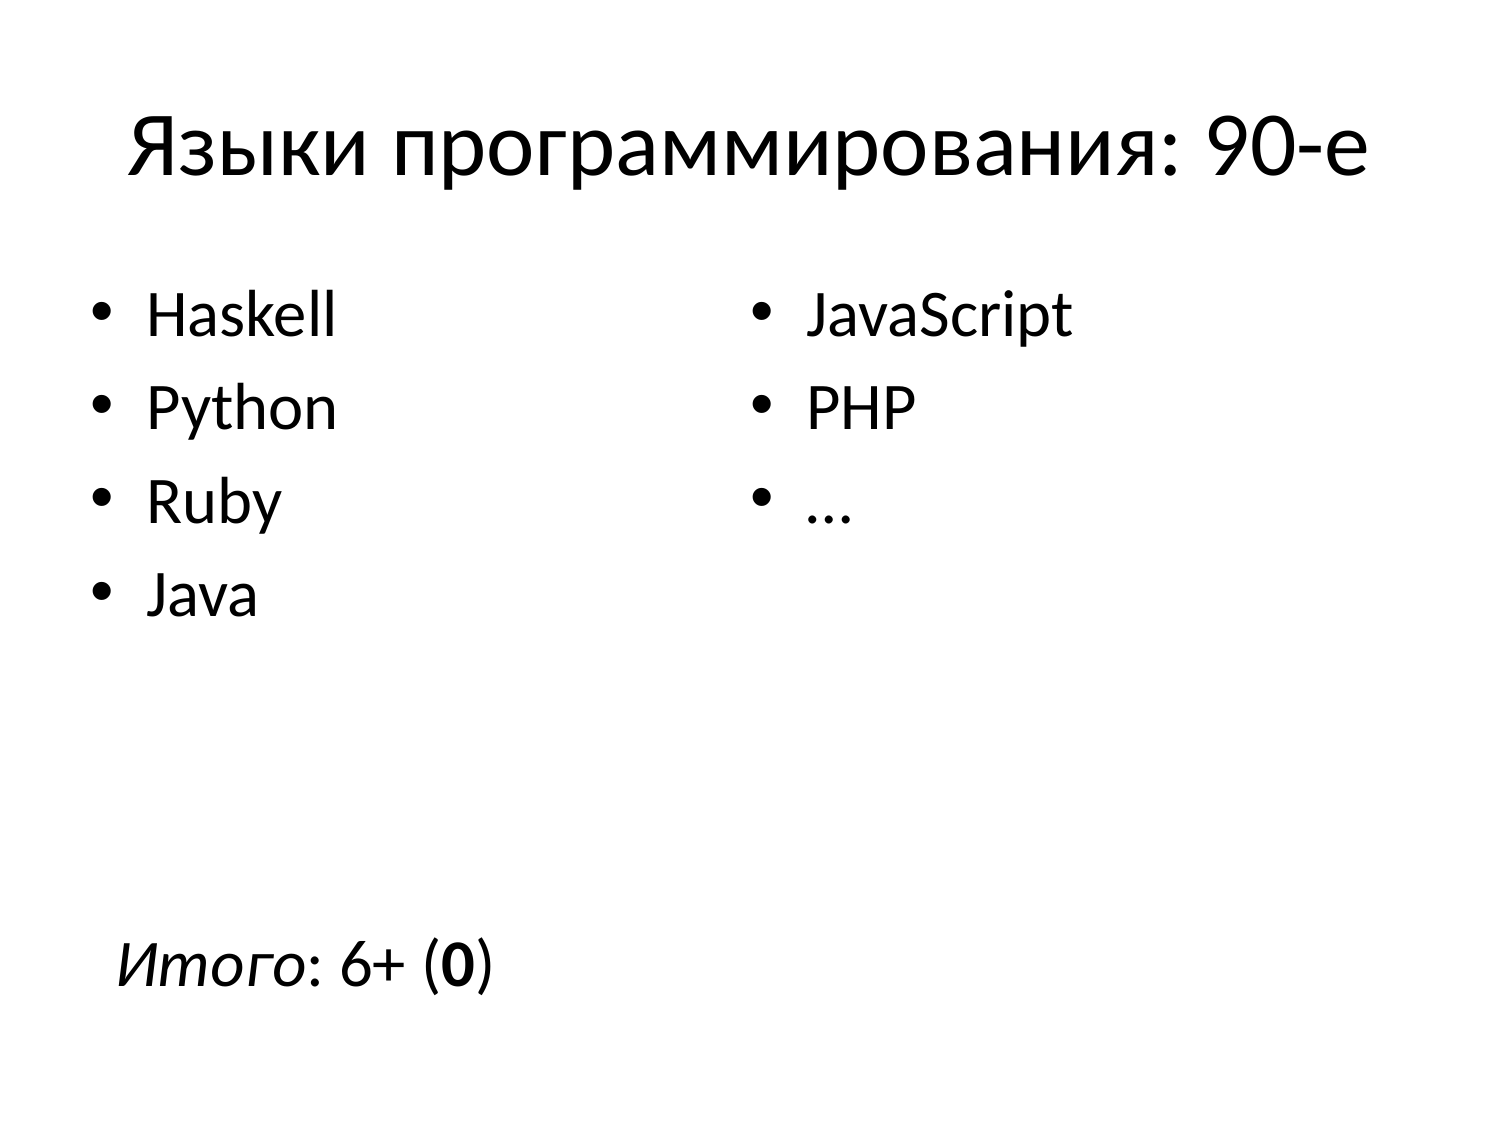

# Языки программирования: 90-е
Haskell
Python
Ruby
Java
JavaScript
PHP
…
Итого: 6+ (0)